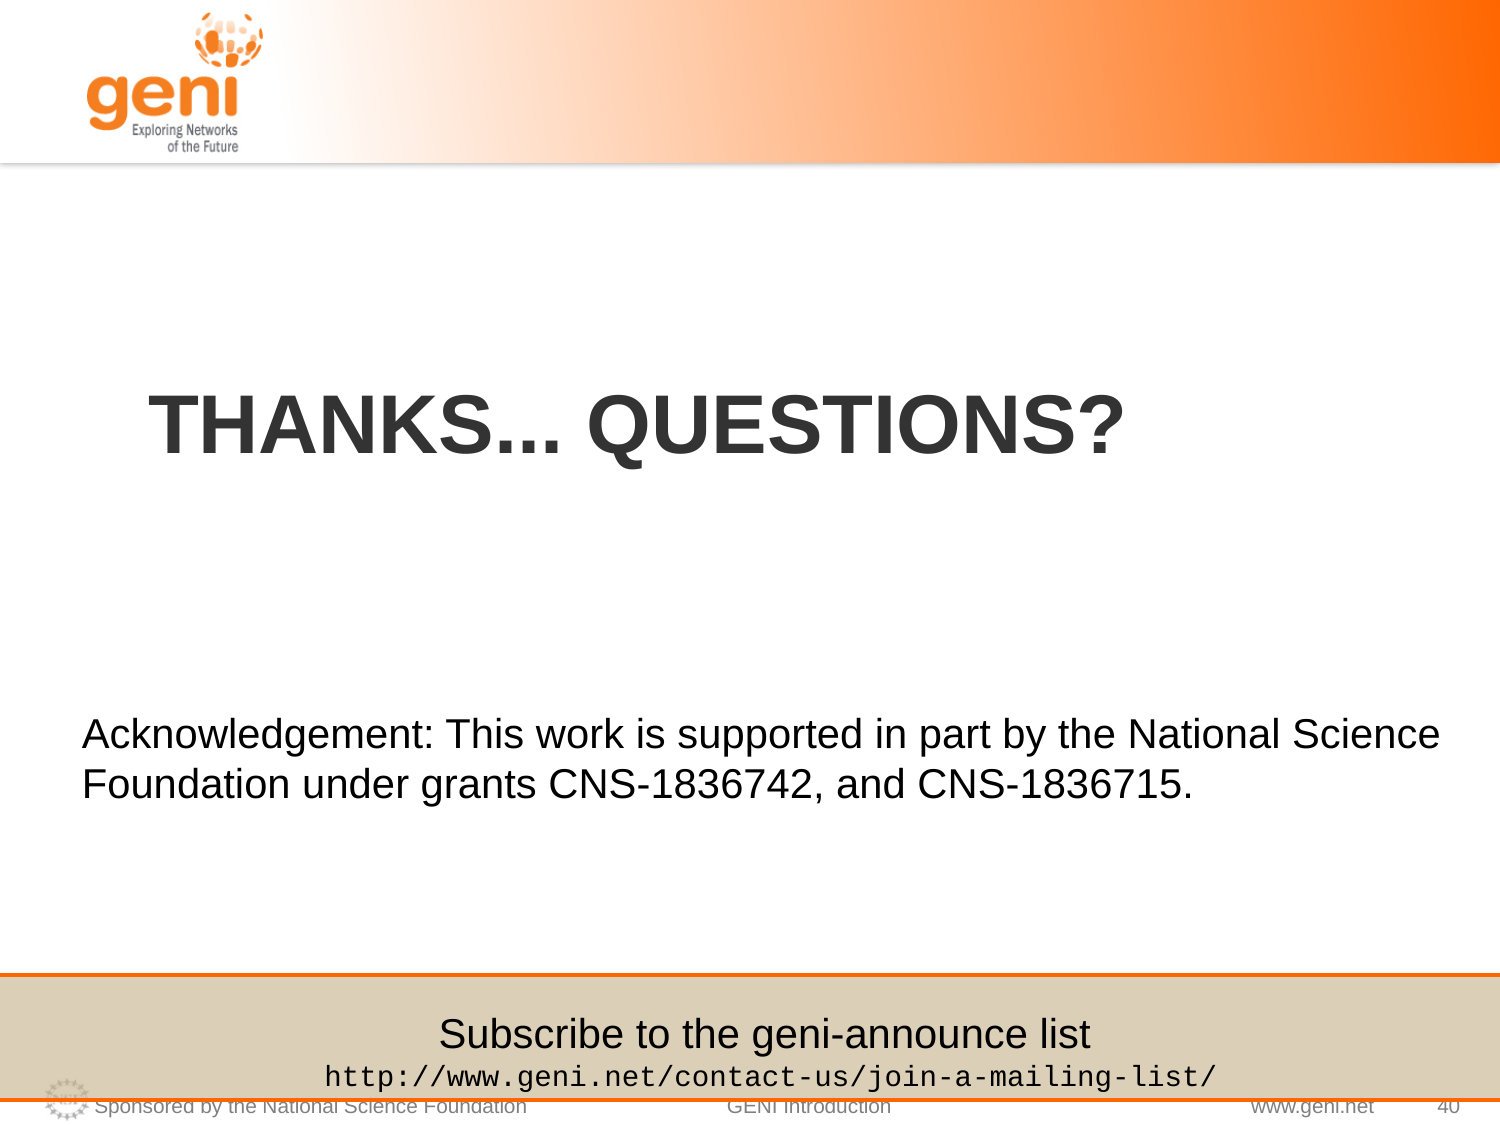

# THANKS... Questions?
Acknowledgement: This work is supported in part by the National Science Foundation under grants CNS-1836742, and CNS-1836715.

Subscribe to the geni-announce list
http://www.geni.net/contact-us/join-a-mailing-list/